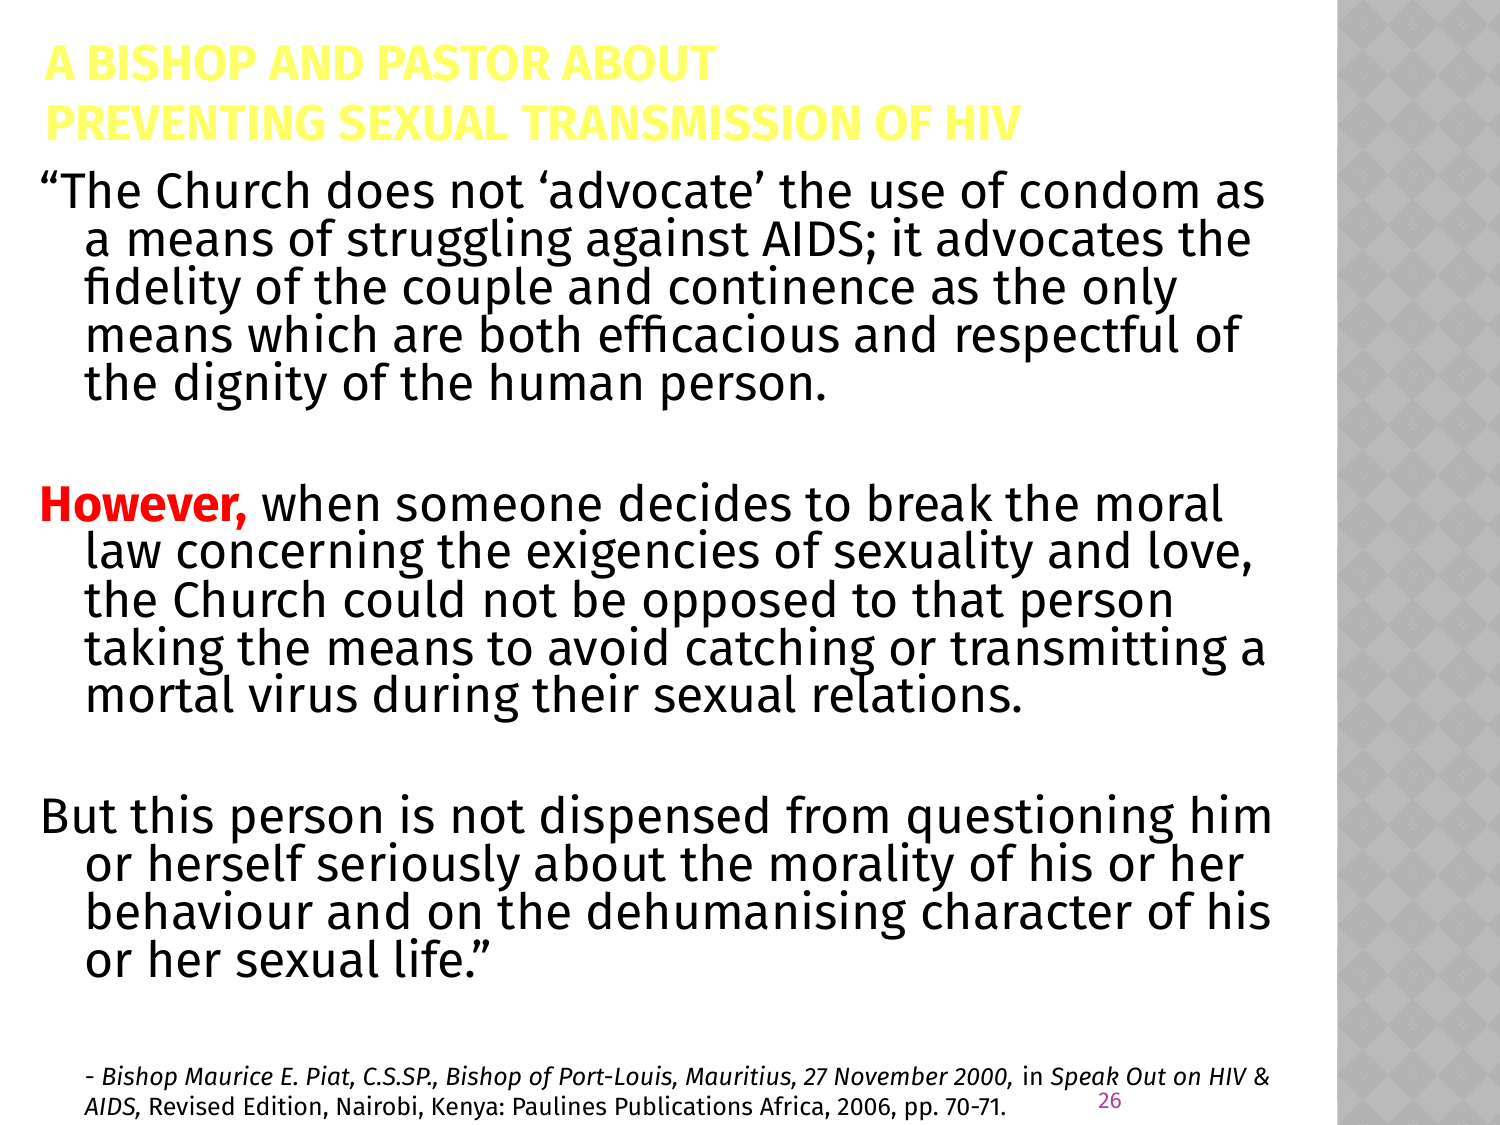

# A bishop and pastor about preventing sexual transmission of HIV
“The Church does not ‘advocate’ the use of condom as a means of struggling against AIDS; it advocates the fidelity of the couple and continence as the only means which are both efficacious and respectful of the dignity of the human person.

However, when someone decides to break the moral law concerning the exigencies of sexuality and love, the Church could not be opposed to that person taking the means to avoid catching or transmitting a mortal virus during their sexual relations.

But this person is not dispensed from questioning him or herself seriously about the morality of his or her behaviour and on the dehumanising character of his or her sexual life.”

	- Bishop Maurice E. Piat, C.S.SP., Bishop of Port-Louis, Mauritius, 27 November 2000, in Speak Out on HIV & AIDS, Revised Edition, Nairobi, Kenya: Paulines Publications Africa, 2006, pp. 70-71.

26